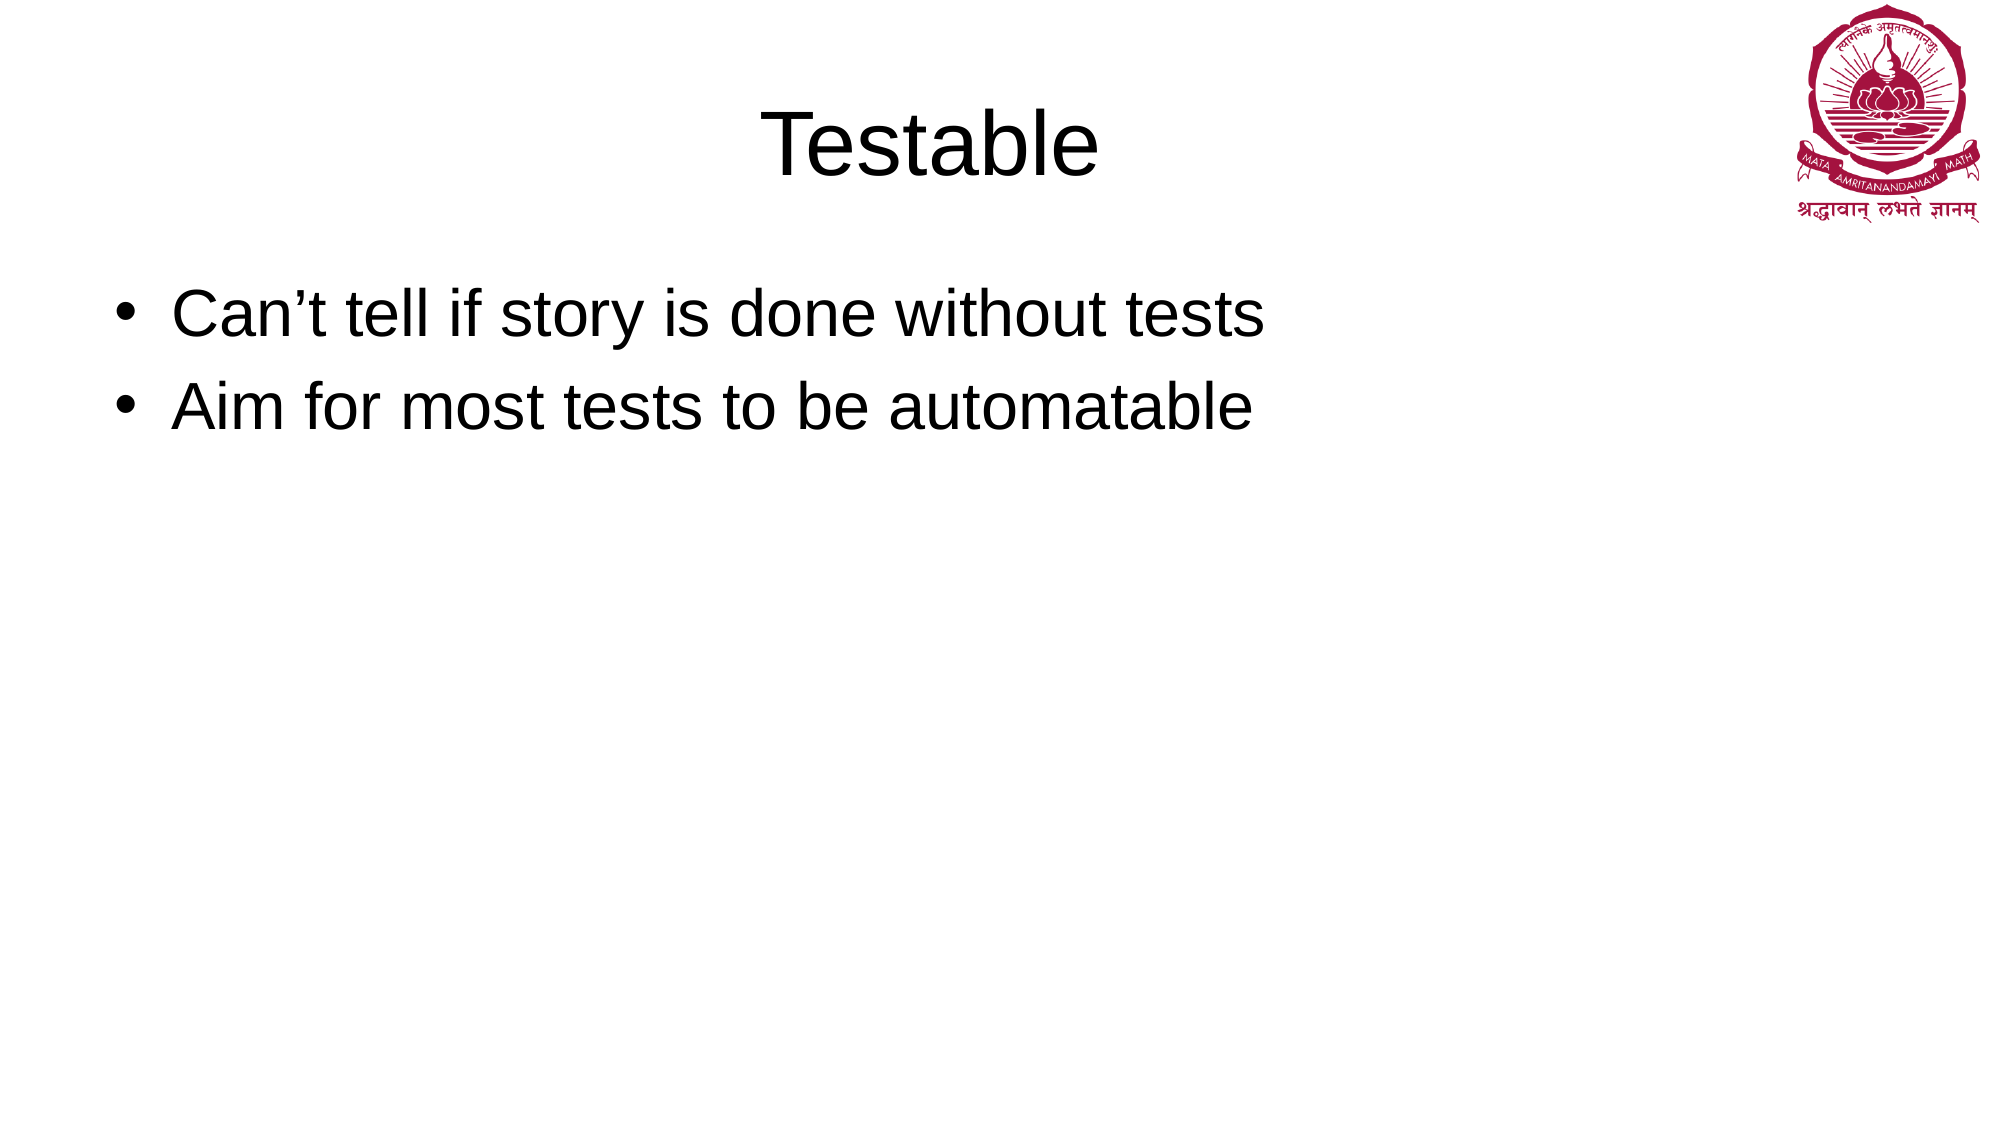

# Testable
Can’t tell if story is done without tests
Aim for most tests to be automatable